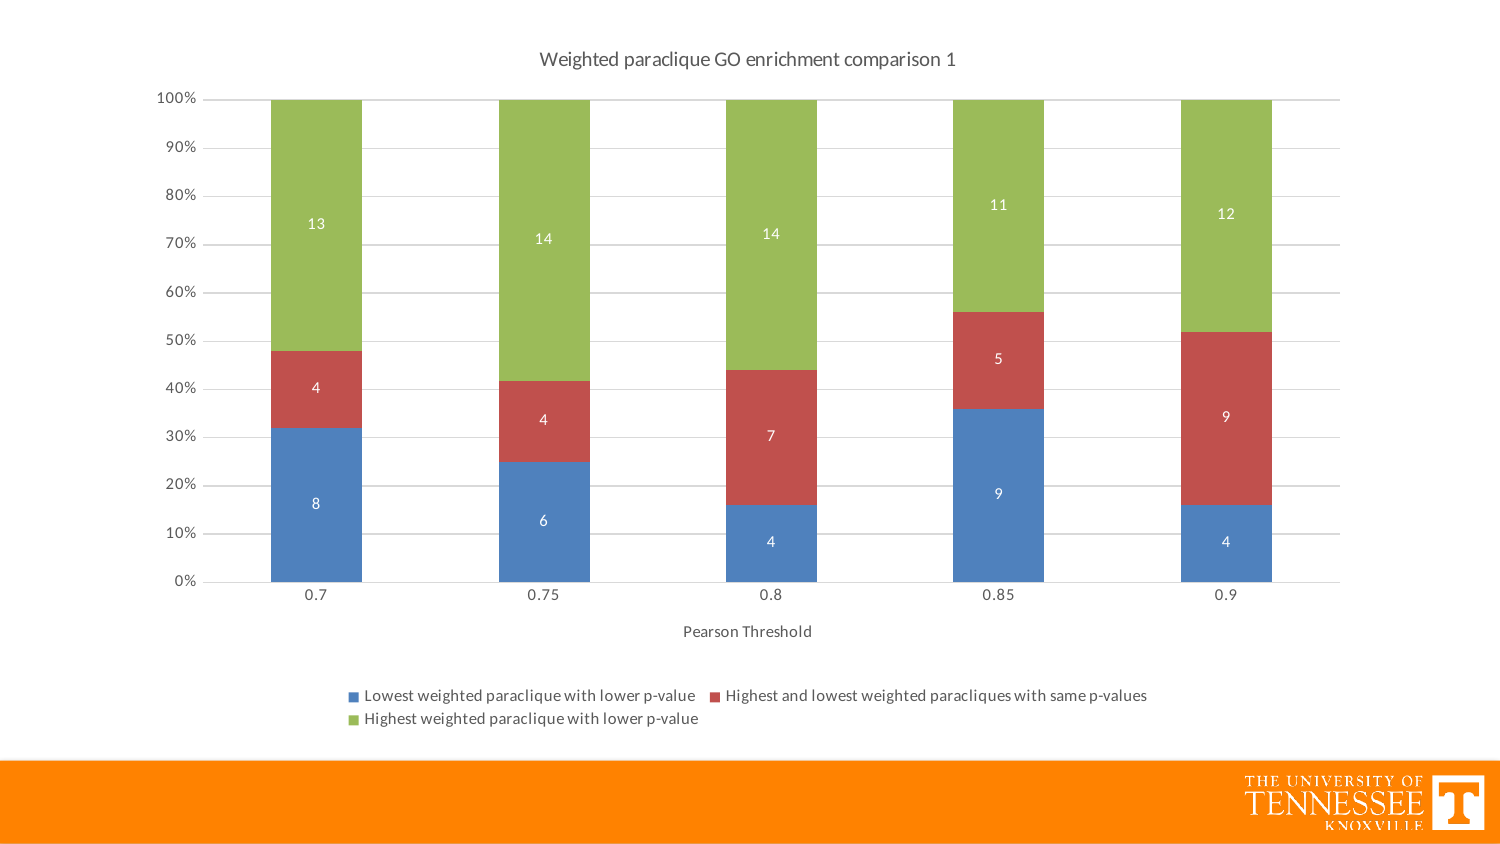

### Chart: Weighted paraclique GO enrichment comparison 1

| Category | Lowest weighted paraclique with lower p-value  | Highest and lowest weighted paracliques with same p-values | Highest weighted paraclique with lower p-value |
|---|---|---|---|
| 0.7 | 8.0 | 4.0 | 13.0 |
| 0.75 | 6.0 | 4.0 | 14.0 |
| 0.8 | 4.0 | 7.0 | 14.0 |
| 0.85 | 9.0 | 5.0 | 11.0 |
| 0.9 | 4.0 | 9.0 | 12.0 |